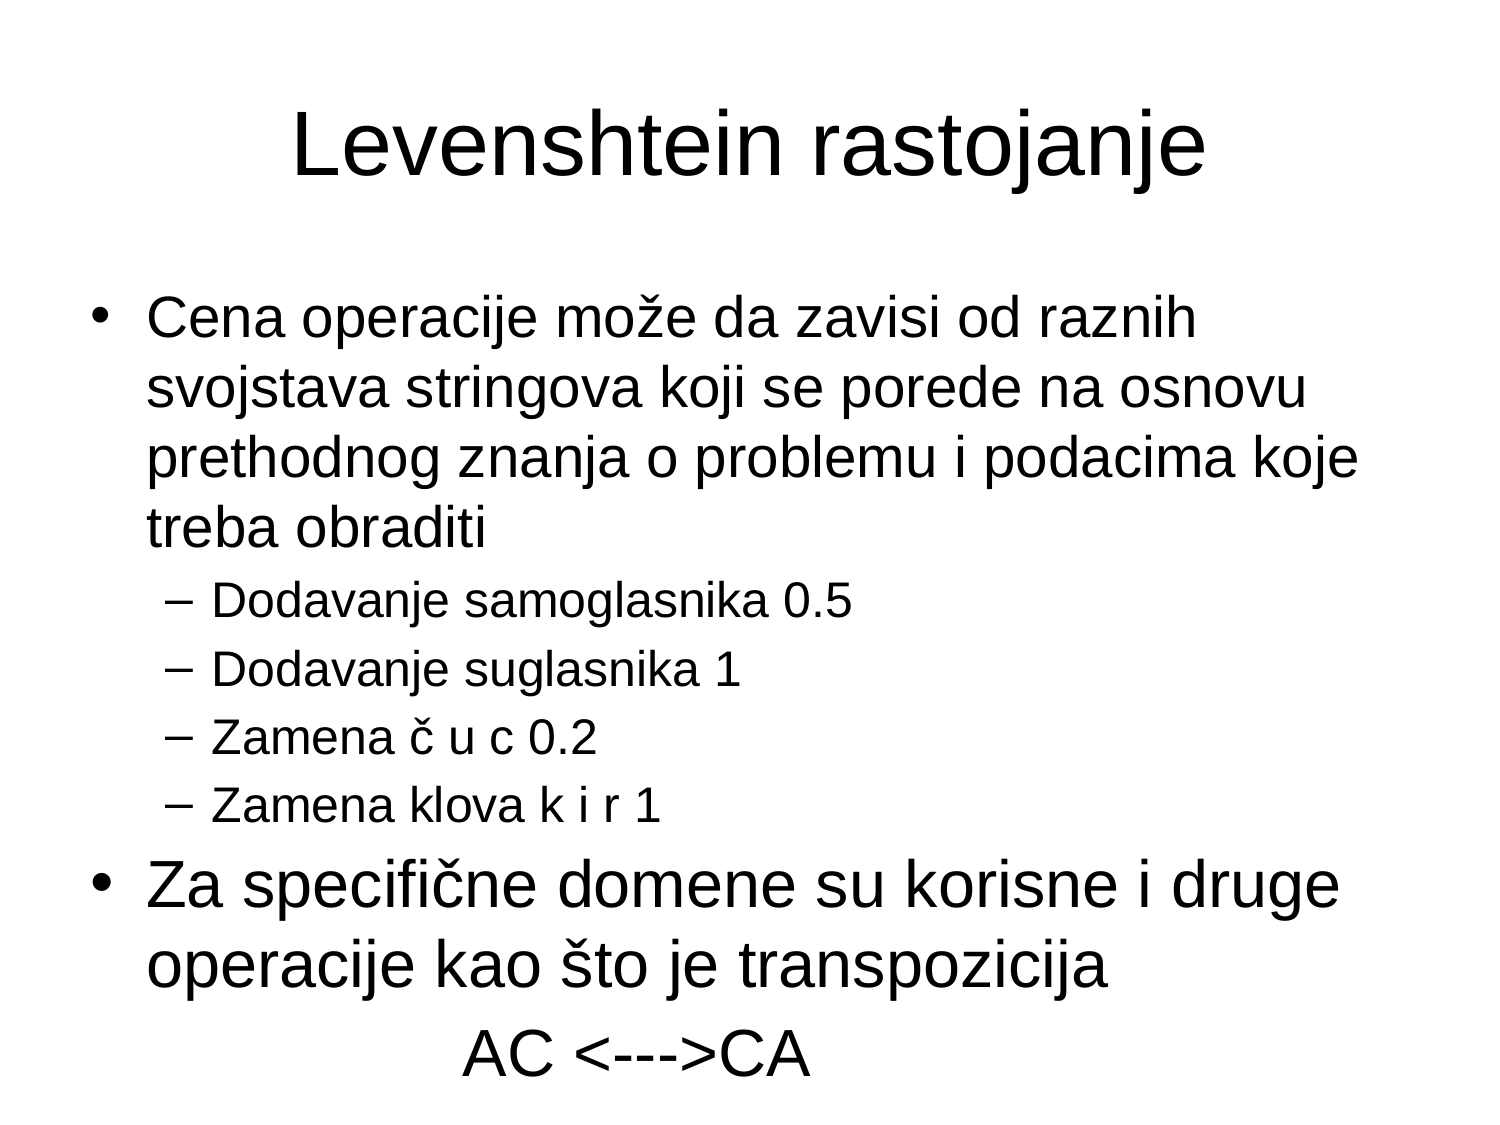

# Levenshtein rastojanje
Cena operacije može da zavisi od raznih svojstava stringova koji se porede na osnovu prethodnog znanja o problemu i podacima koje treba obraditi
Dodavanje samoglasnika 0.5
Dodavanje suglasnika 1
Zamena č u c 0.2
Zamena klova k i r 1
Za specifične domene su korisne i druge operacije kao što je transpozicija
		         AC <--->CA